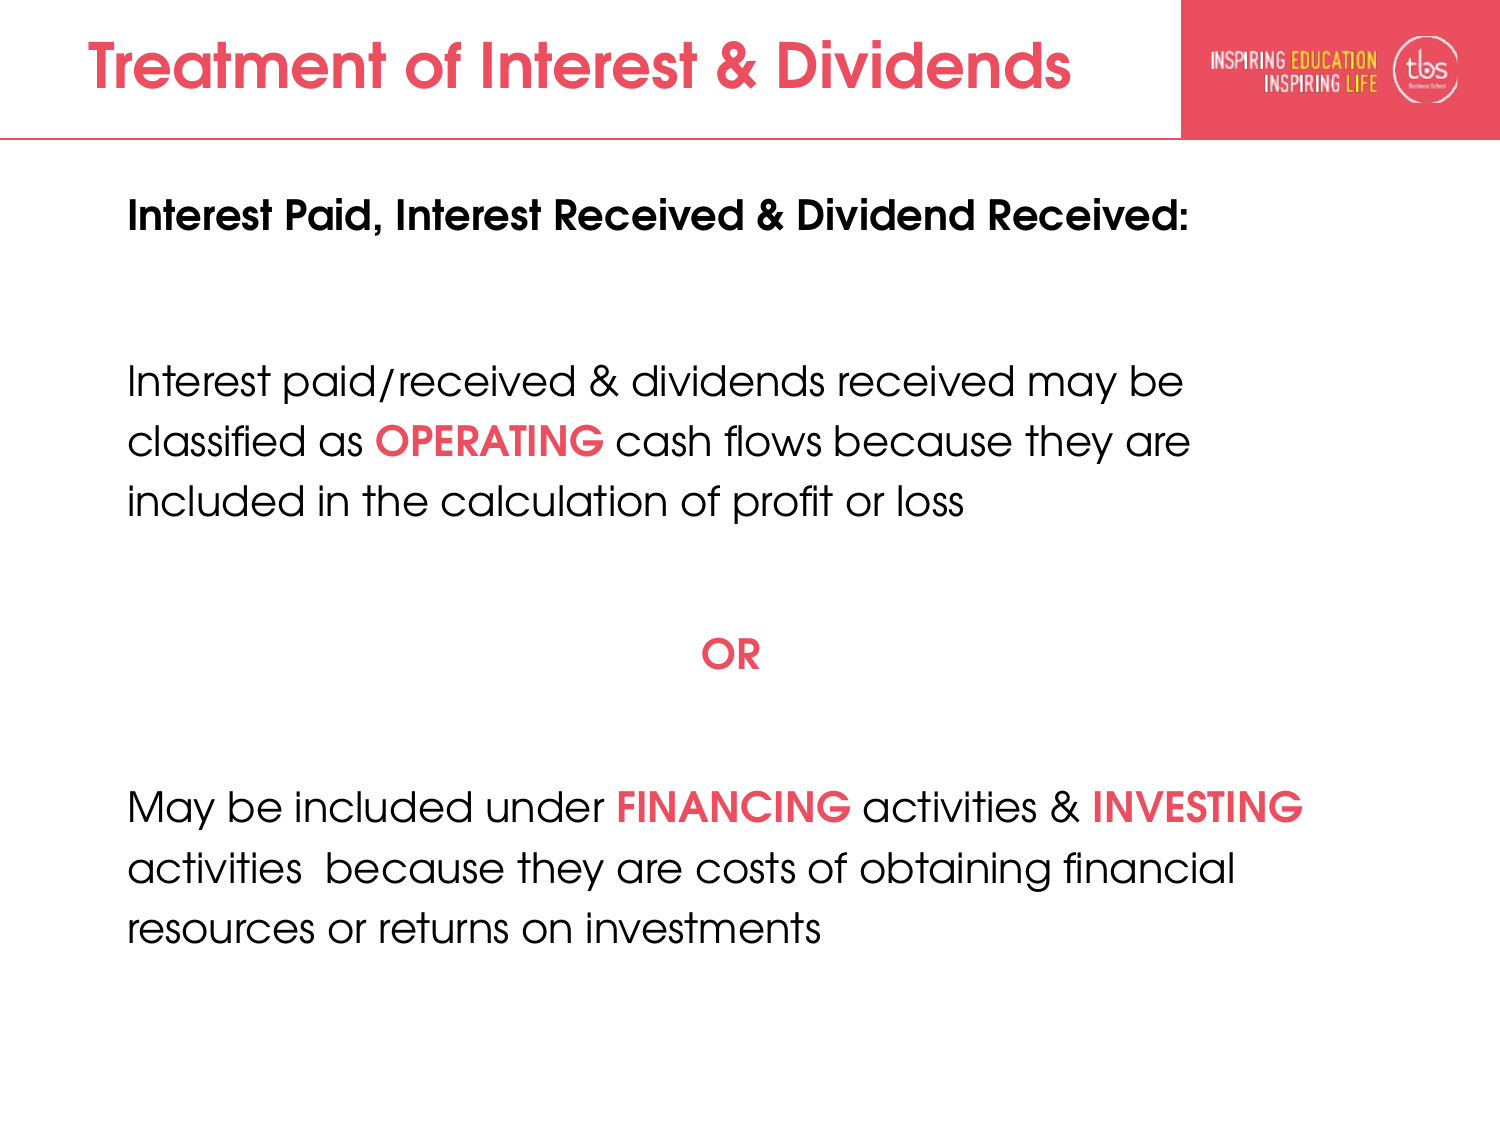

# Treatment of Interest & Dividends
Interest Paid, Interest Received & Dividend Received:

Interest paid/received & dividends received may be classified as OPERATING cash flows because they are included in the calculation of profit or loss

OR

May be included under FINANCING activities & INVESTING activities  because they are costs of obtaining financial resources or returns on investments